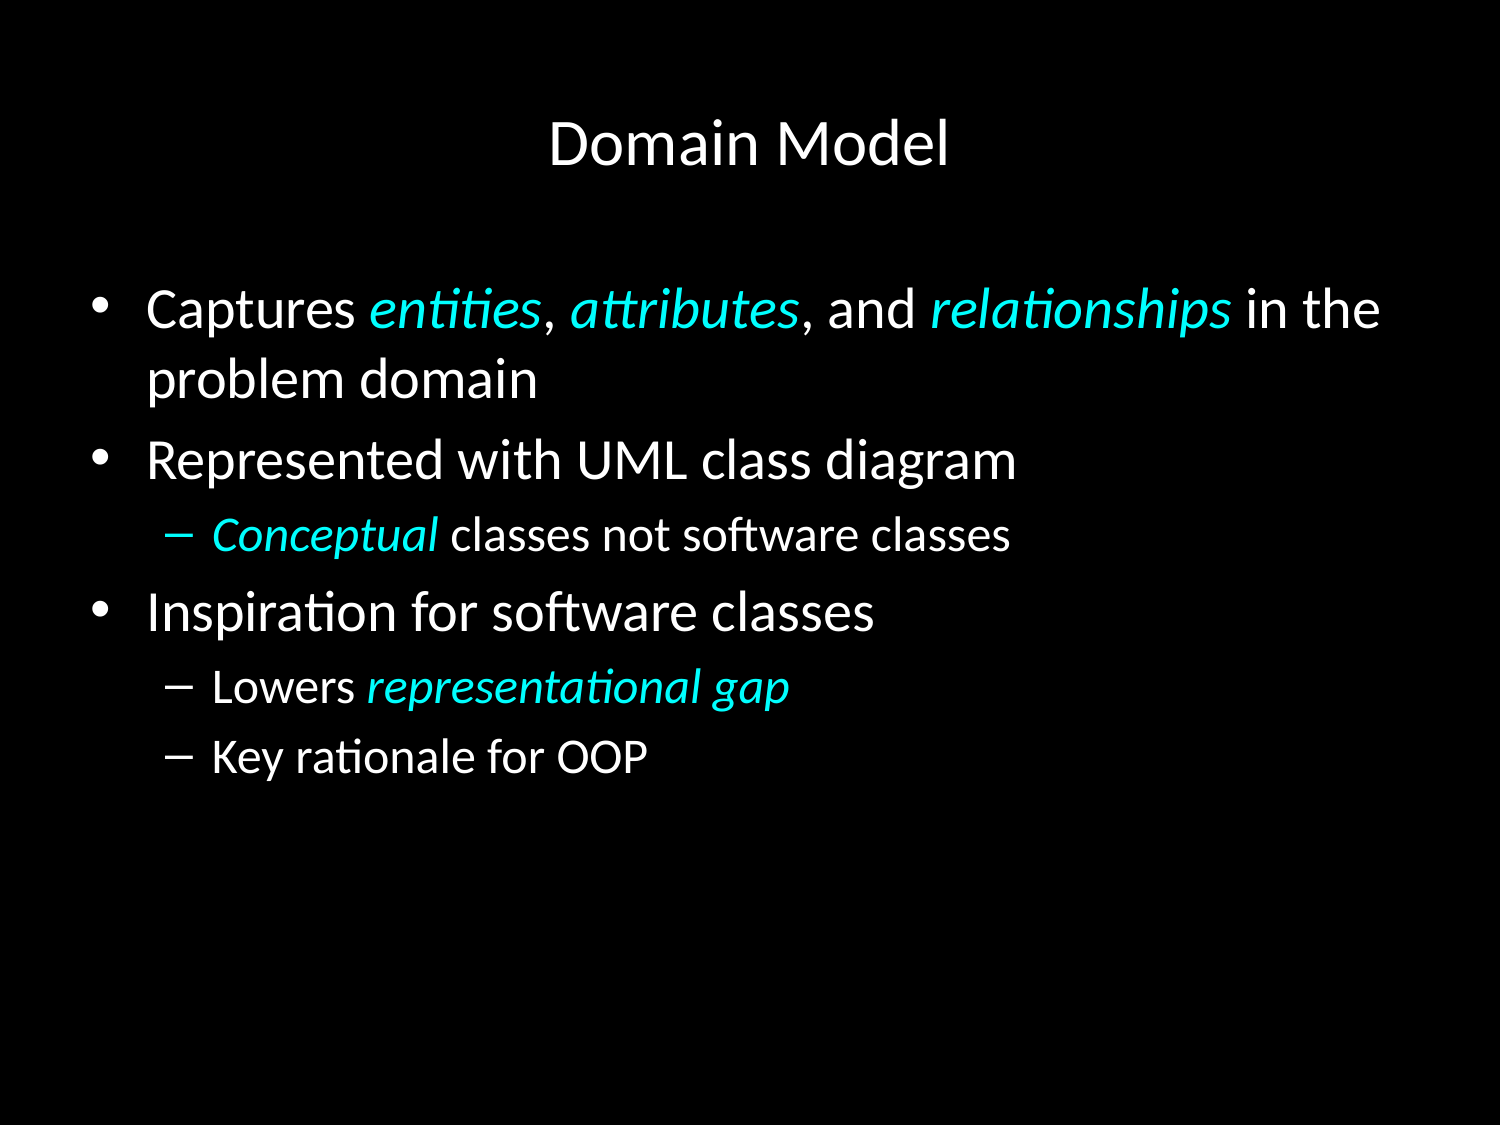

# Domain Model
Captures entities, attributes, and relationships in the problem domain
Represented with UML class diagram
Conceptual classes not software classes
Inspiration for software classes
Lowers representational gap
Key rationale for OOP